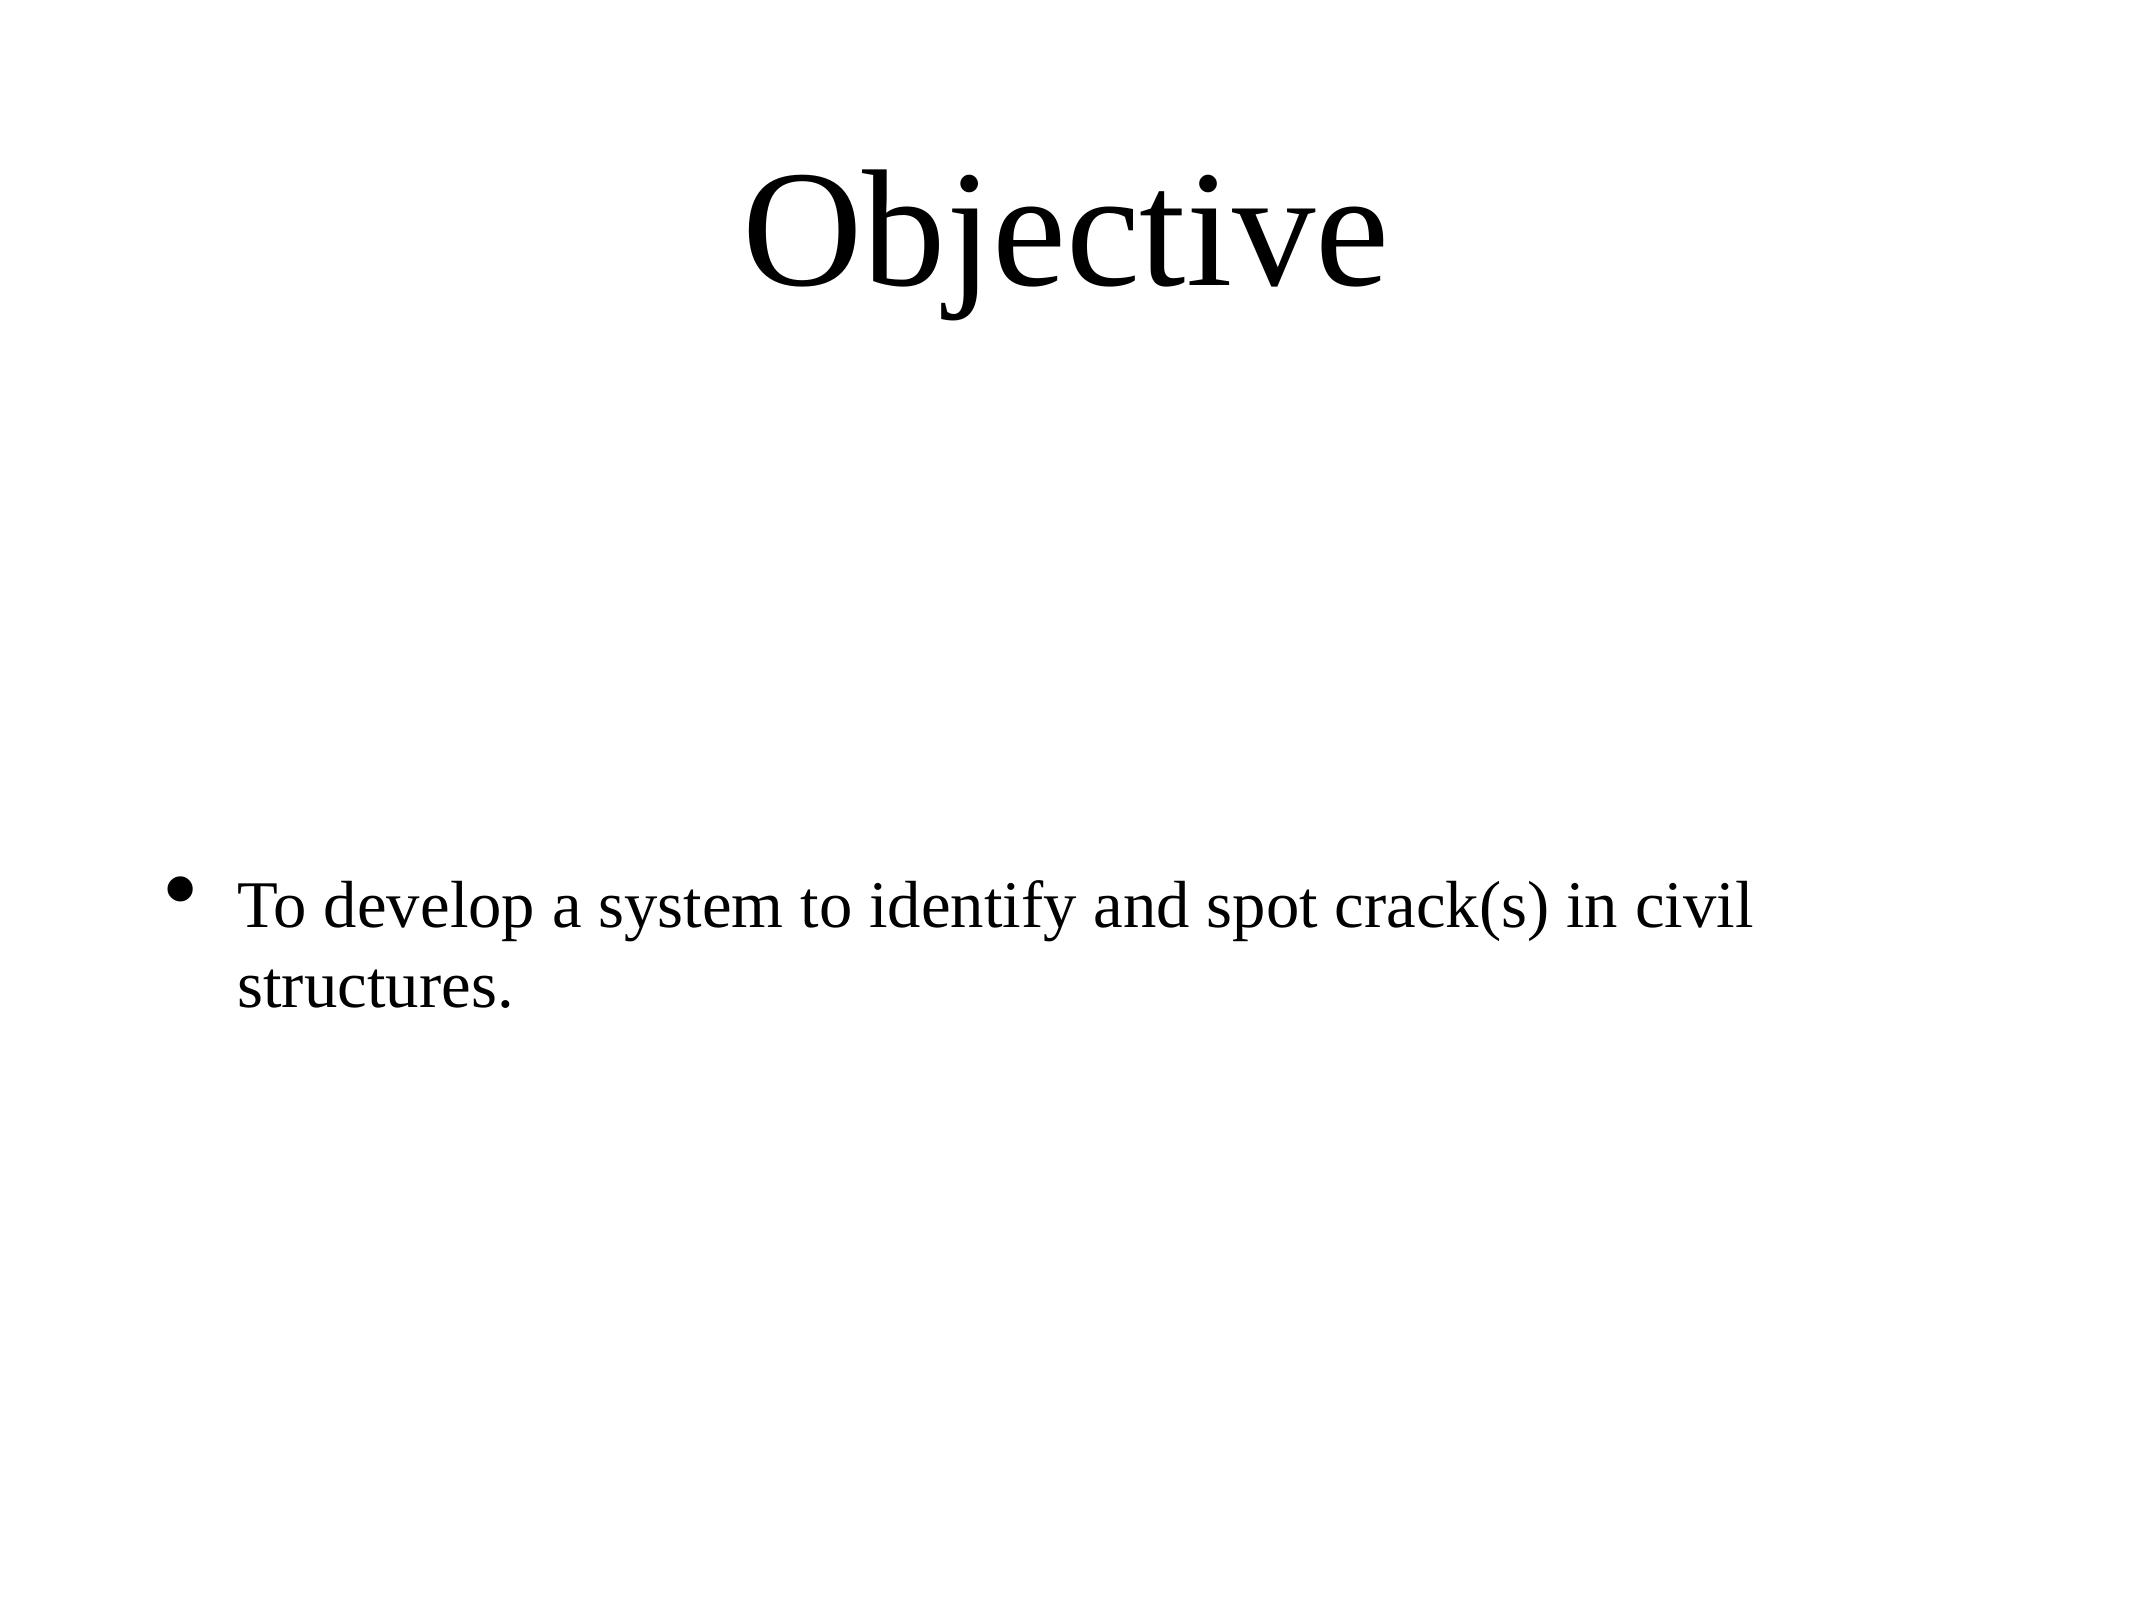

# Objective
To develop a system to identify and spot crack(s) in civil structures.